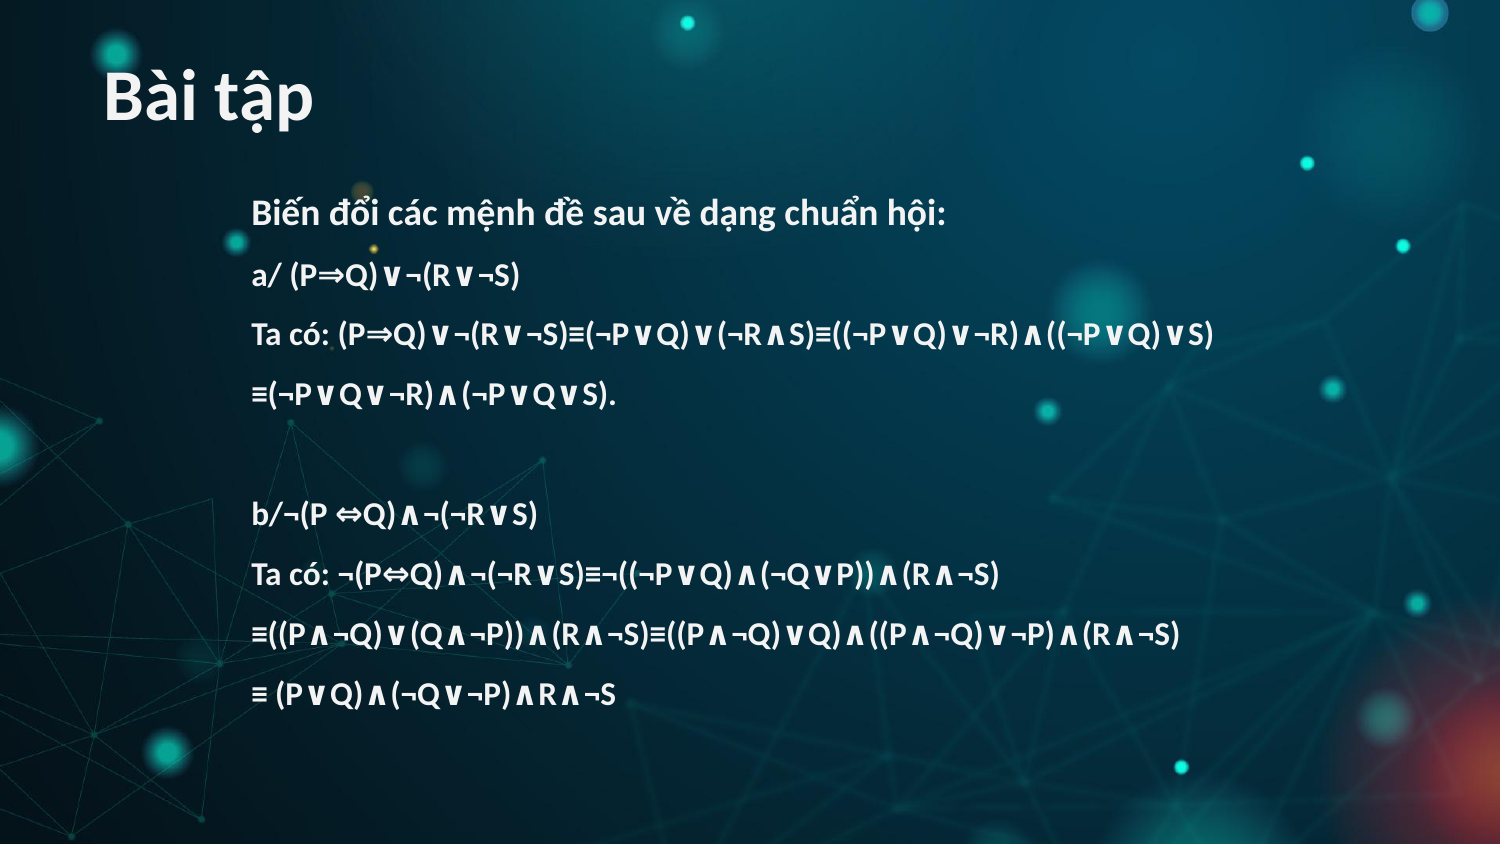

Bài tập
Biến đổi các mệnh đề sau về dạng chuẩn hội:
a/ (P⇒Q)∨¬(R∨¬S)
Ta có: (P⇒Q)∨¬(R∨¬S)≡(¬P∨Q)∨(¬R∧S)≡((¬P∨Q)∨¬R)∧((¬P∨Q)∨S)
≡(¬P∨Q∨¬R)∧(¬P∨Q∨S).

b/¬(P ⇔Q)∧¬(¬R∨S)
Ta có: ¬(P⇔Q)∧¬(¬R∨S)≡¬((¬P∨Q)∧(¬Q∨P))∧(R∧¬S)
≡((P∧¬Q)∨(Q∧¬P))∧(R∧¬S)≡((P∧¬Q)∨Q)∧((P∧¬Q)∨¬P)∧(R∧¬S)
≡ (P∨Q)∧(¬Q∨¬P)∧R∧¬S